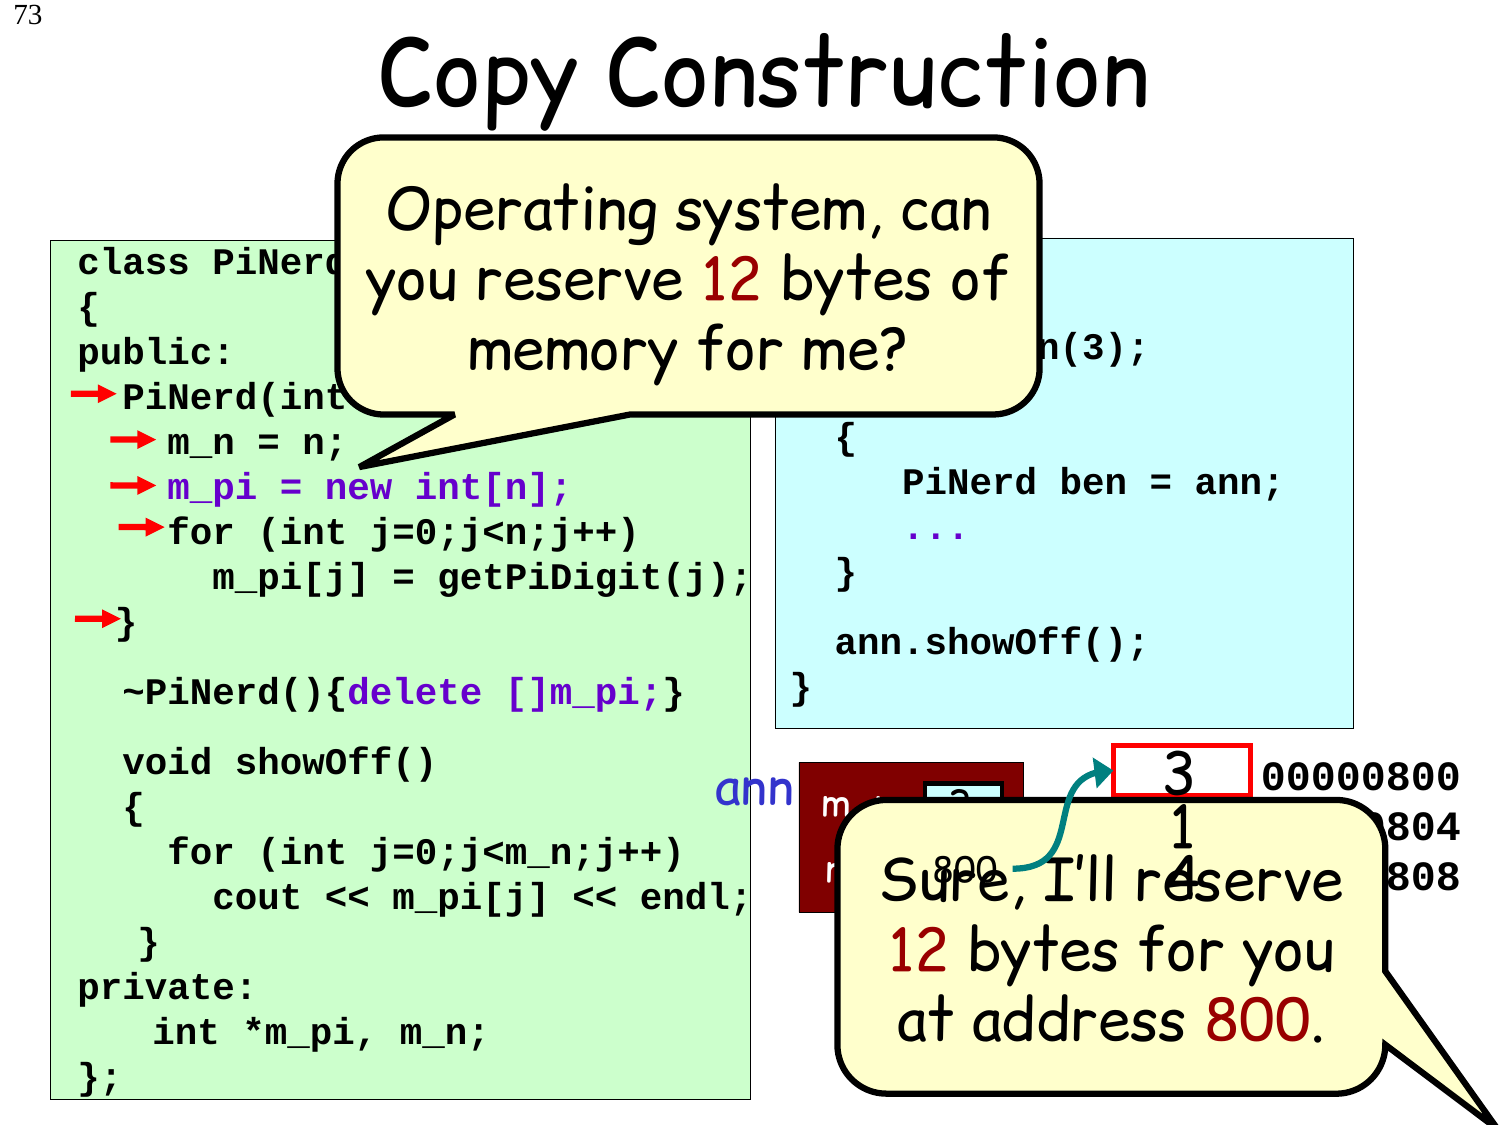

Copy Construction
73
Operating system, can you reserve 12 bytes of memory for me?
int main()
{
  PiNerd ann(3);
  if (...)
  {
     PiNerd ben = ann;
     ...
  }

  ann.showOff();
}

class PiNerd
{
public:
  PiNerd(int n) {
    m_n = n;
    m_pi = new int[n];
    for (int j=0;j<n;j++)
      m_pi[j] = getPiDigit(j);
     }

  ~PiNerd(){delete []m_pi;}

  void showOff()
  {
    for (int j=0;j<m_n;j++)
      cout << m_pi[j] << endl;
      }
private:
	int *m_pi, m_n;
};

3

3
00000800
00000804
00000808

ann

m_n

m_pi

3
1
Sure, I’ll reserve 12 bytes for you at address 800.
4
800